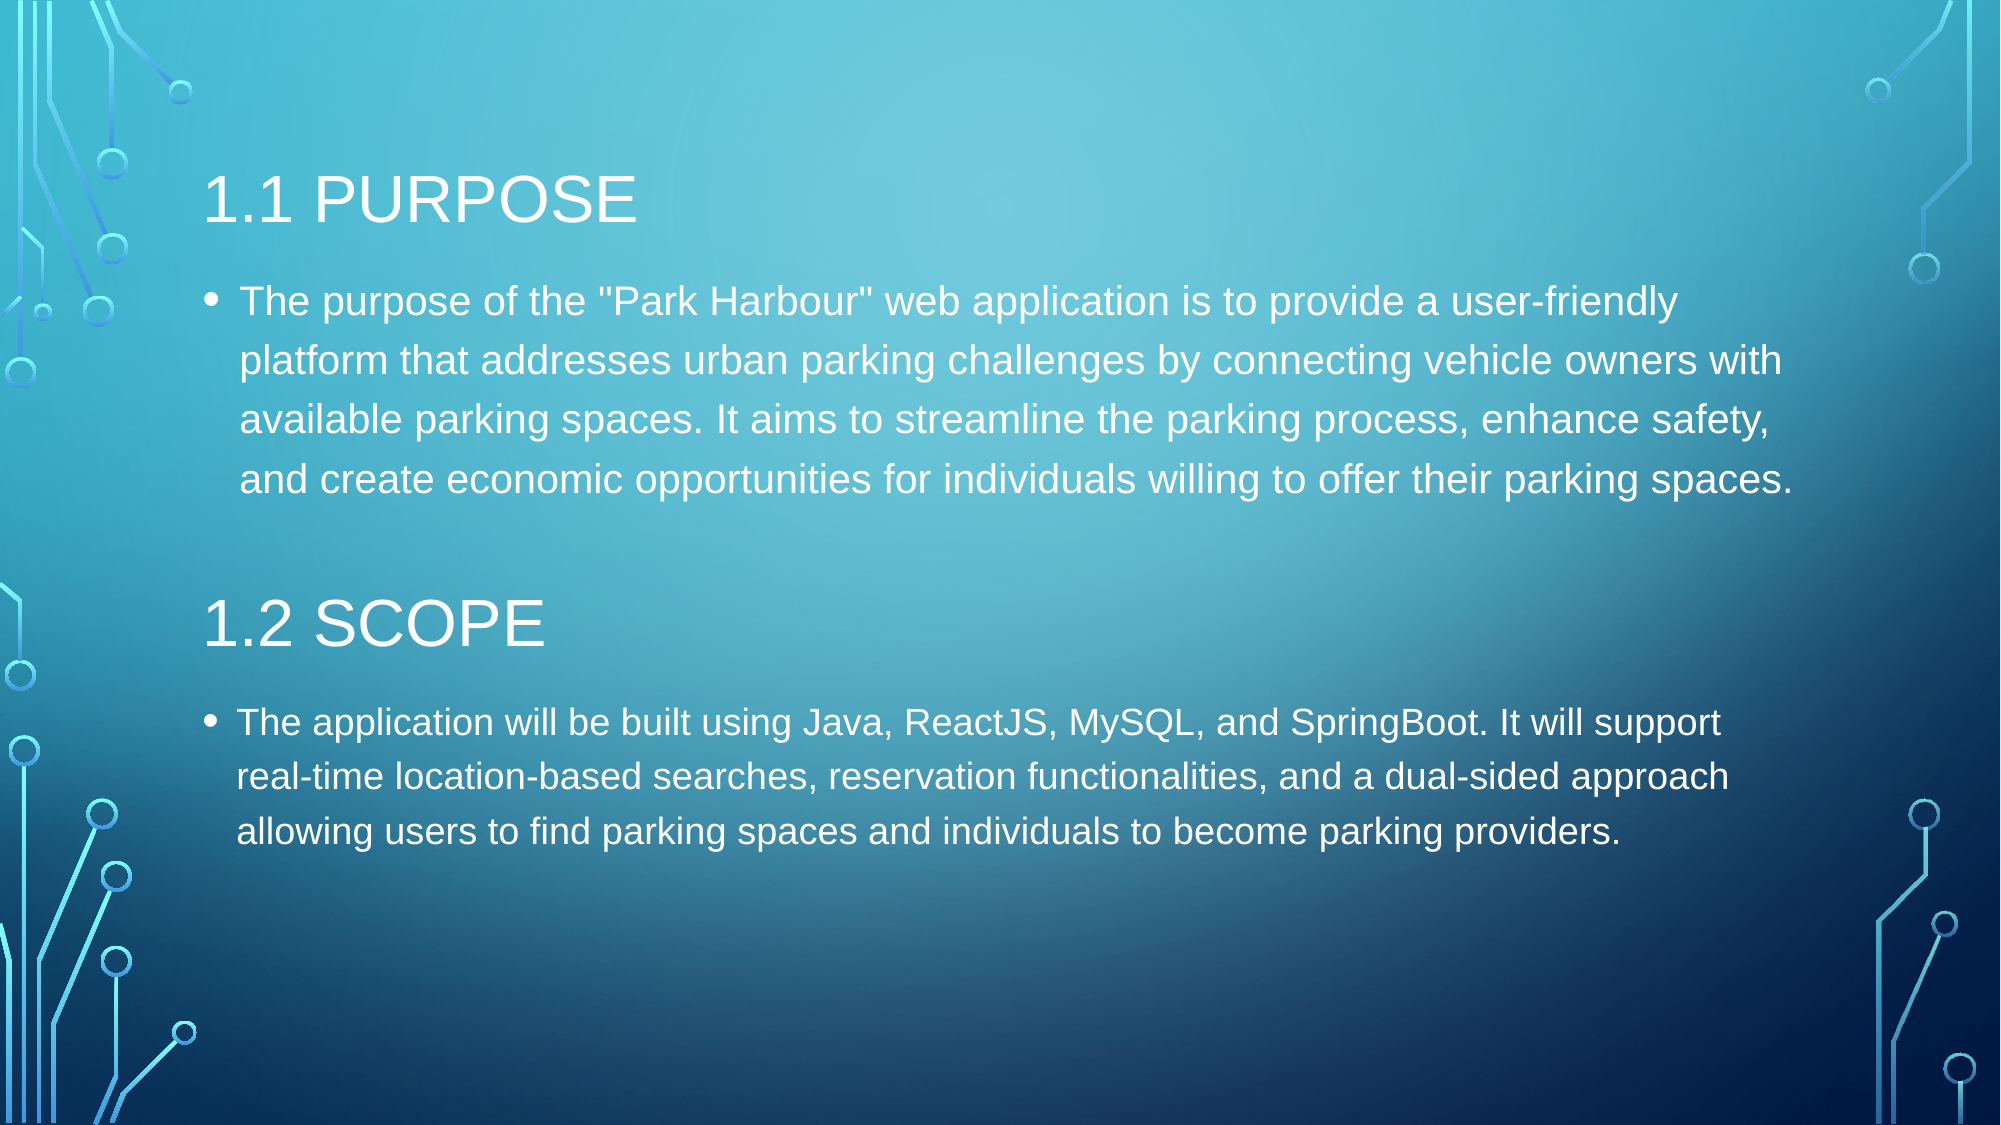

# 1.1 PURPOSE
The purpose of the "Park Harbour" web application is to provide a user-friendly platform that addresses urban parking challenges by connecting vehicle owners with available parking spaces. It aims to streamline the parking process, enhance safety, and create economic opportunities for individuals willing to offer their parking spaces.
1.2 SCOPE
The application will be built using Java, ReactJS, MySQL, and SpringBoot. It will support real-time location-based searches, reservation functionalities, and a dual-sided approach allowing users to find parking spaces and individuals to become parking providers.